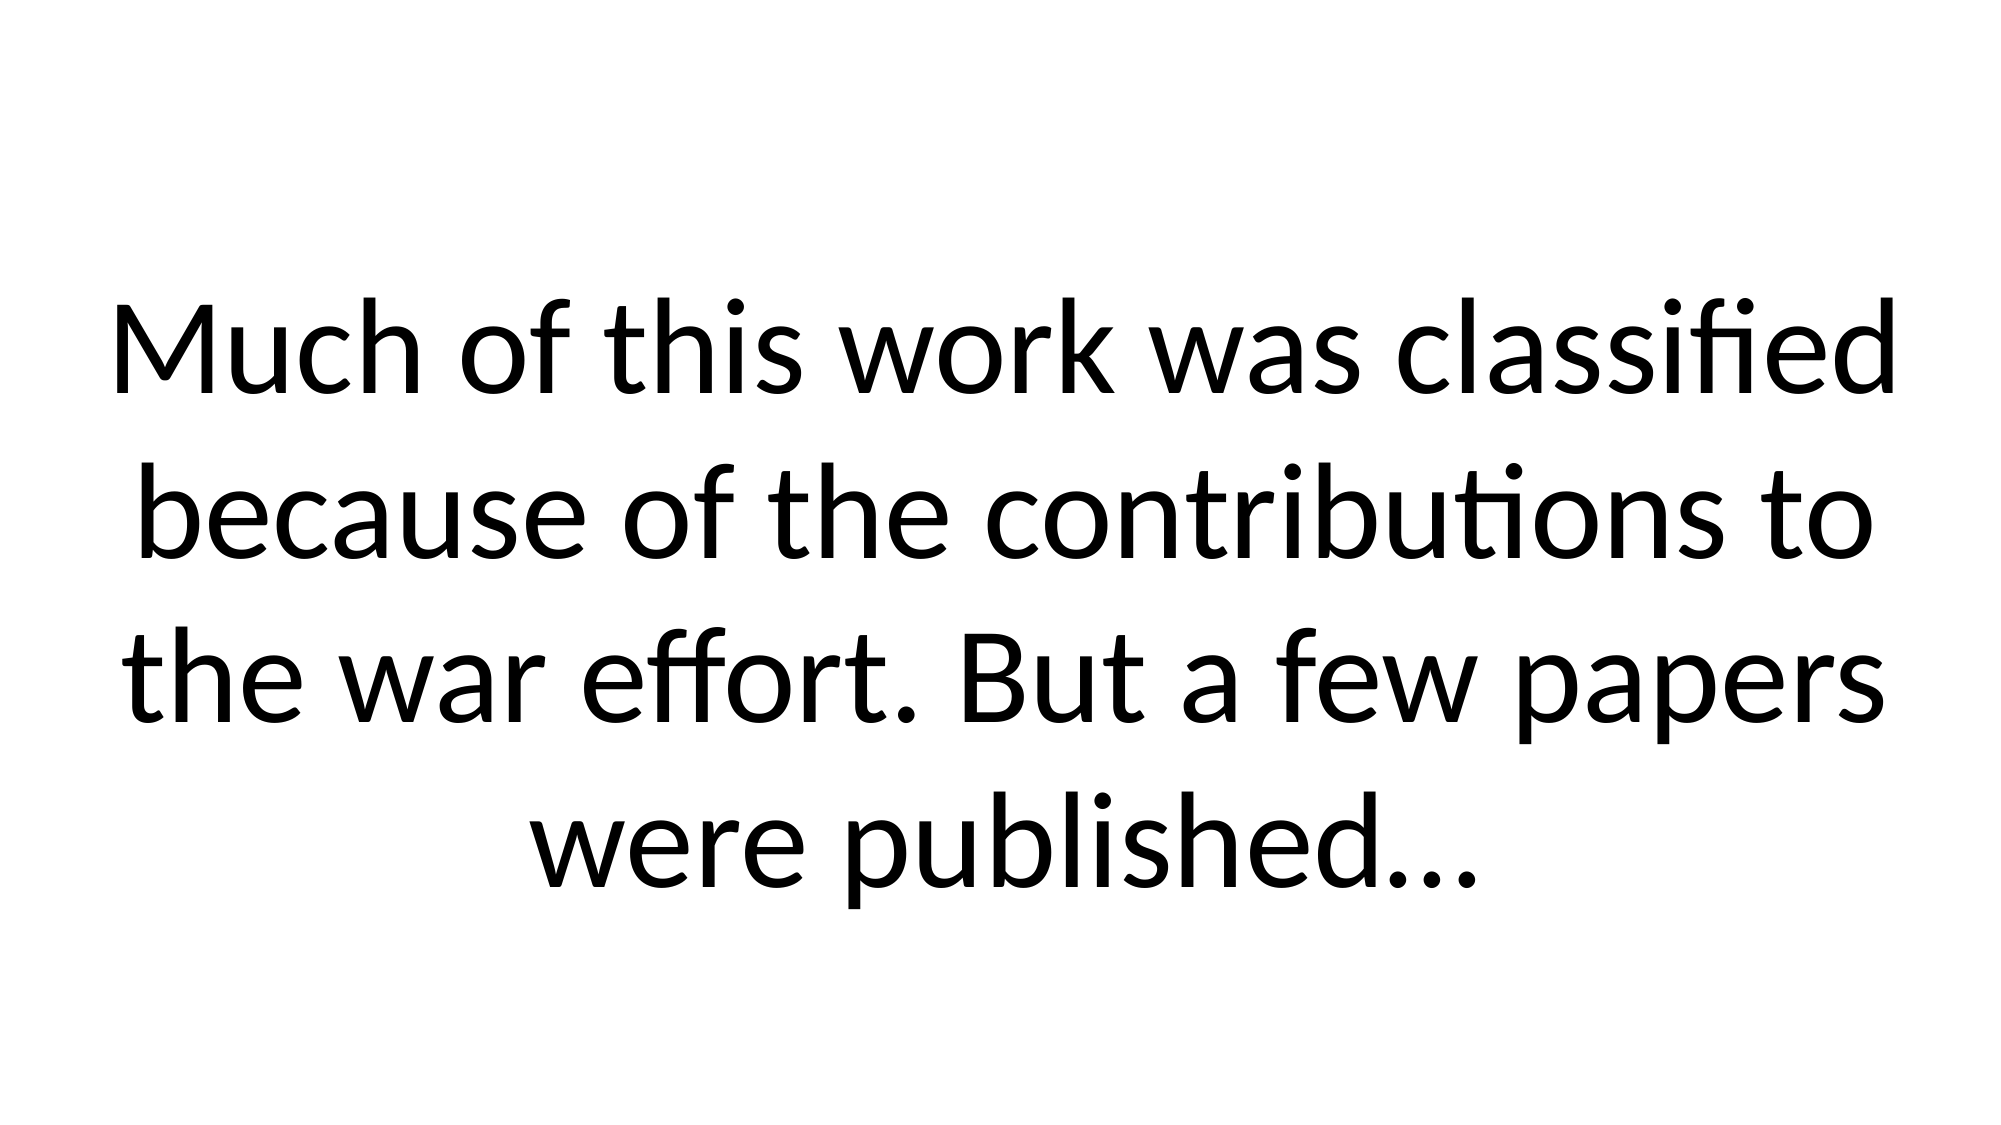

Much of this work was classified because of the contributions to the war effort. But a few papers were published…